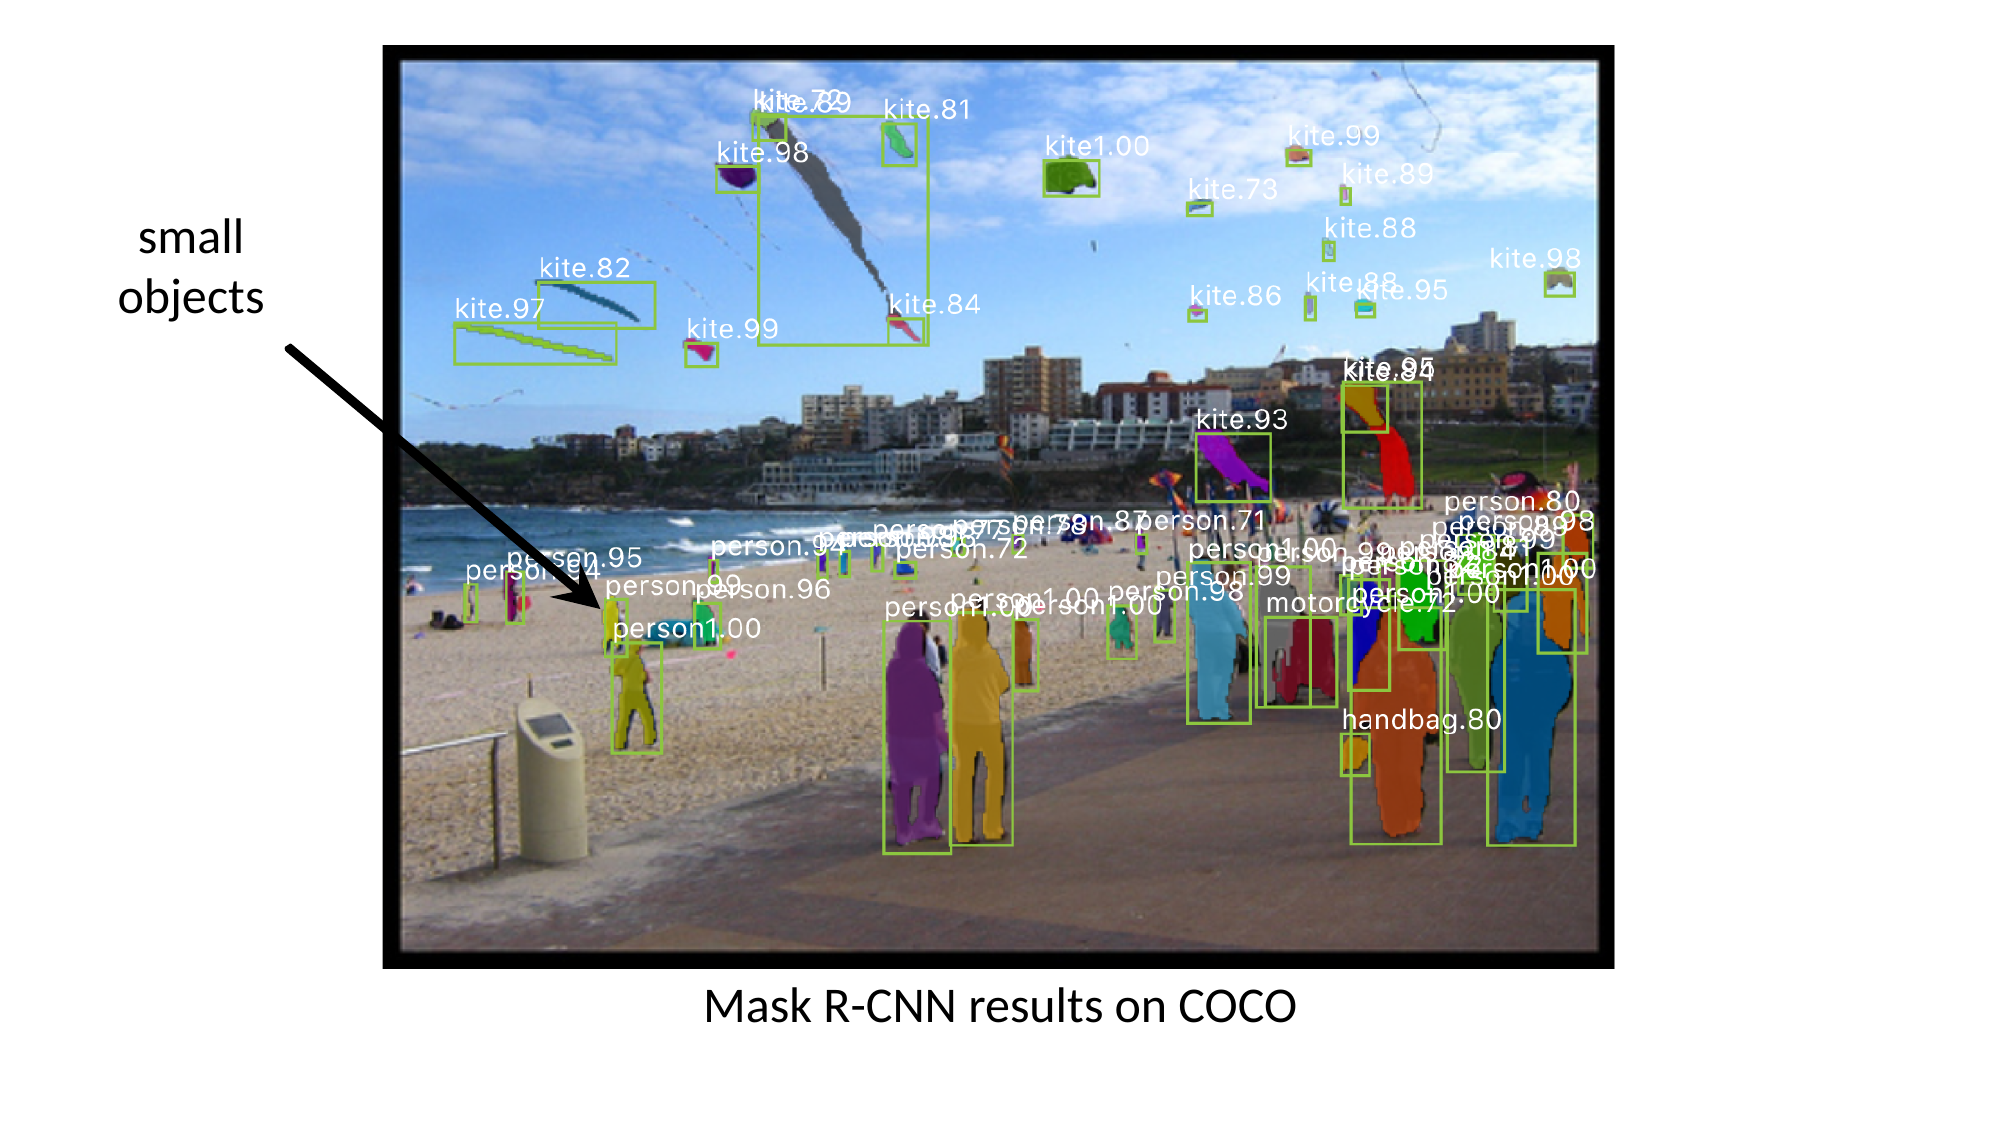

# small  objects

Mask R-CNN results on COCO